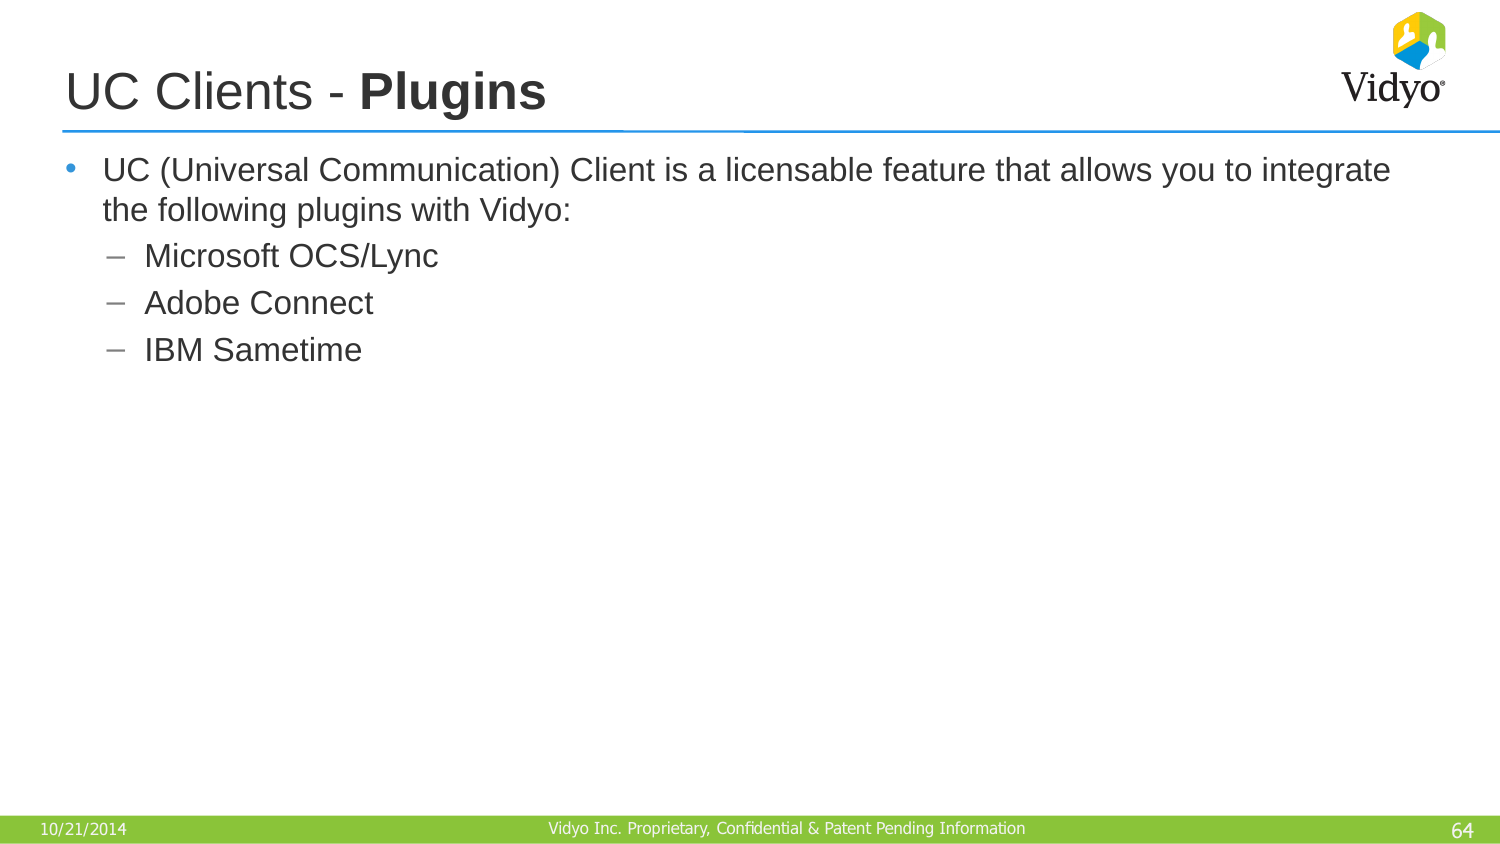

# UC Clients - Plugins
UC (Universal Communication) Client is a licensable feature that allows you to integrate the following plugins with Vidyo:
Microsoft OCS/Lync
Adobe Connect
IBM Sametime